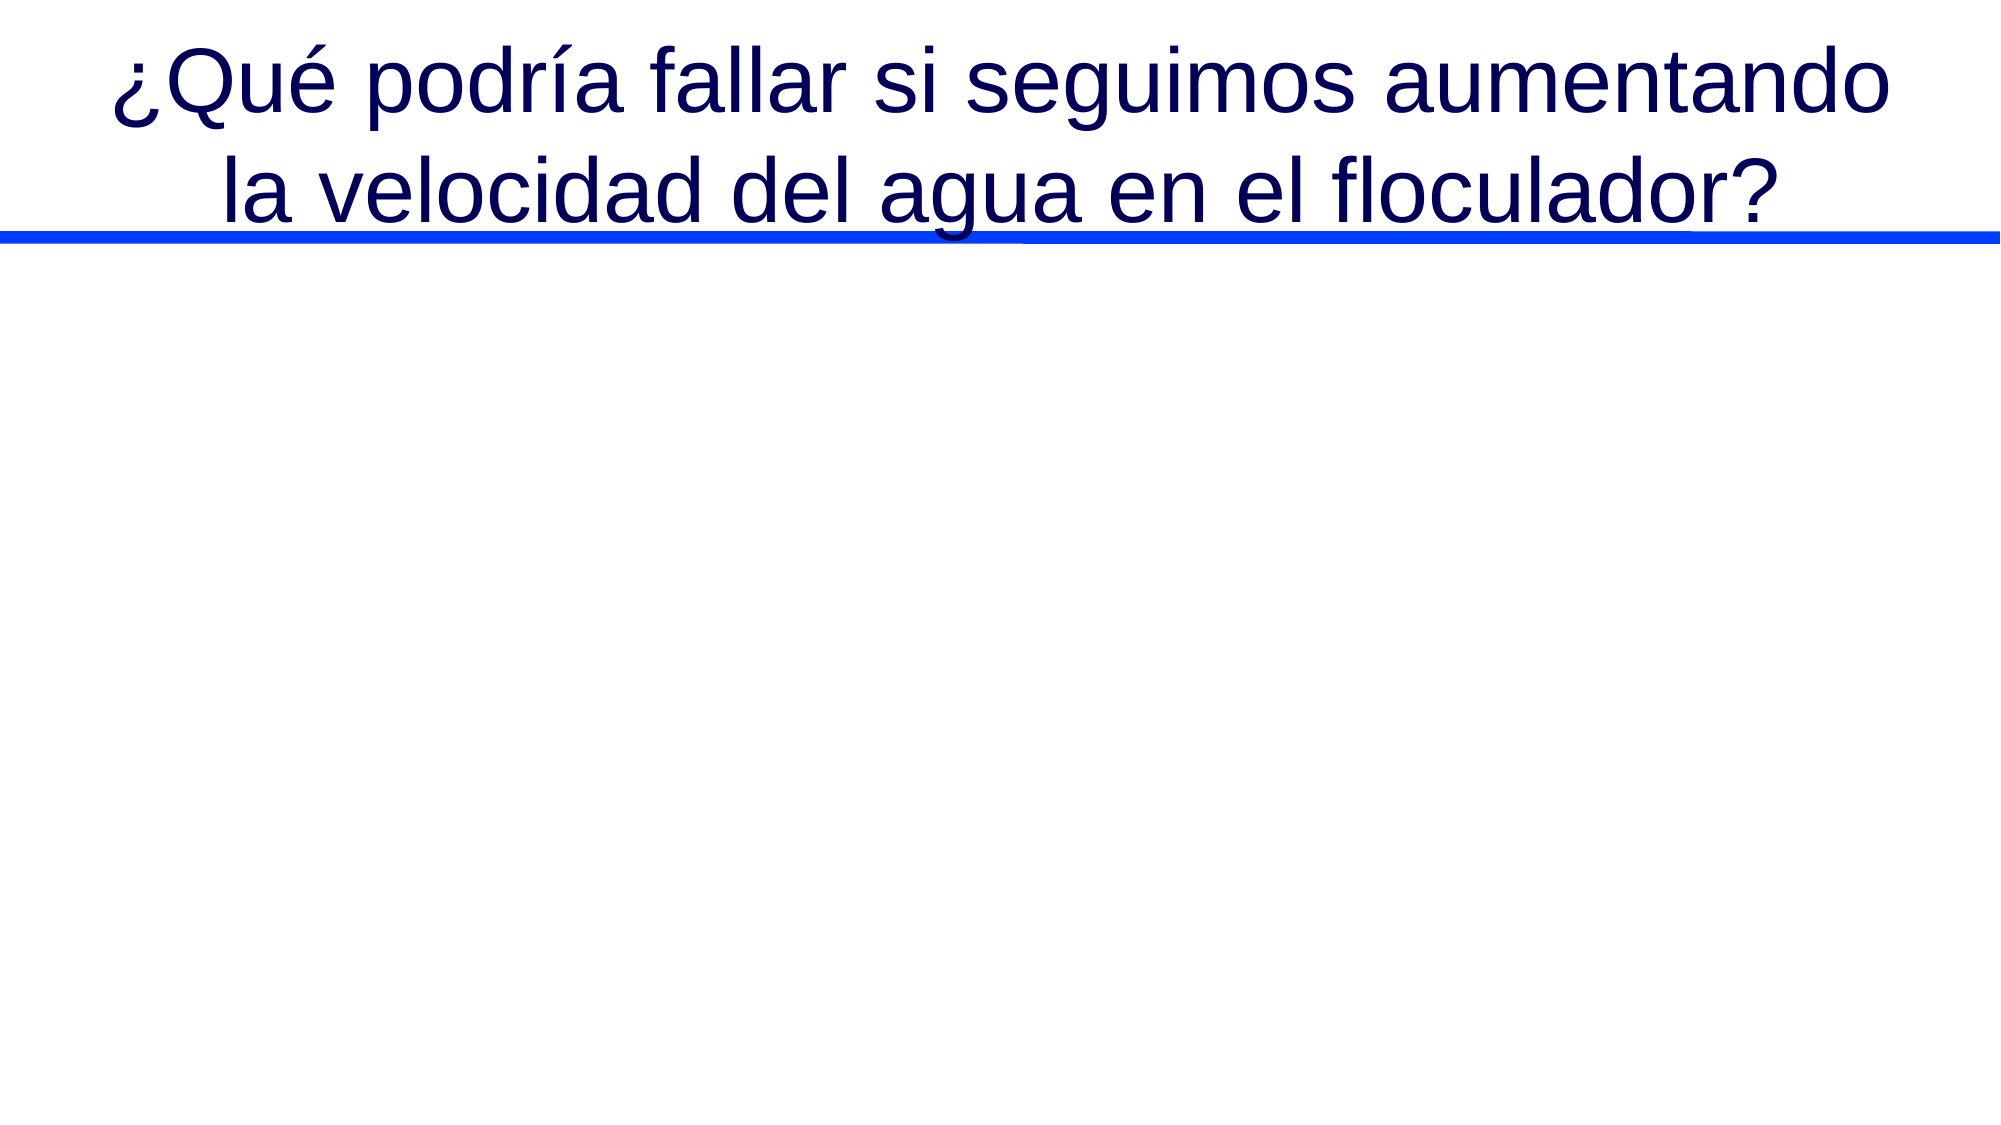

# ¿Qué podría fallar si seguimos aumentando la velocidad del agua en el floculador?